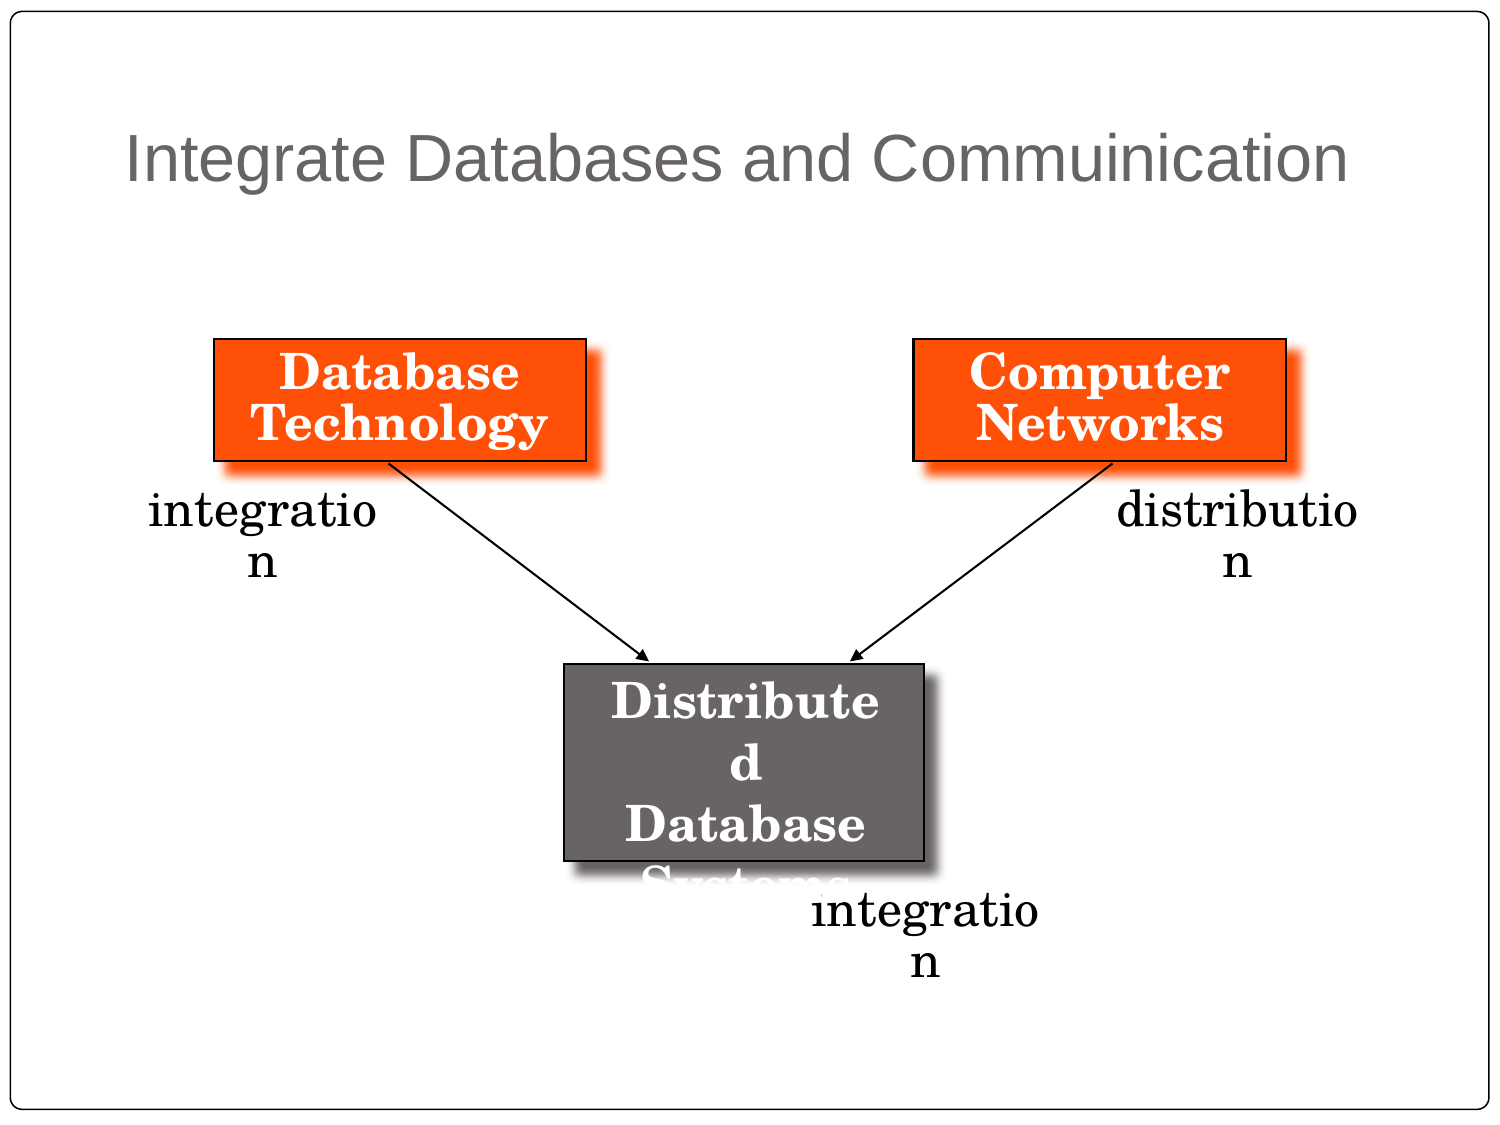

# Integrate Databases and Commuinication

Database
Technology
Computer
Networks
integration
distribution

Distributed
Database
Systems
integration